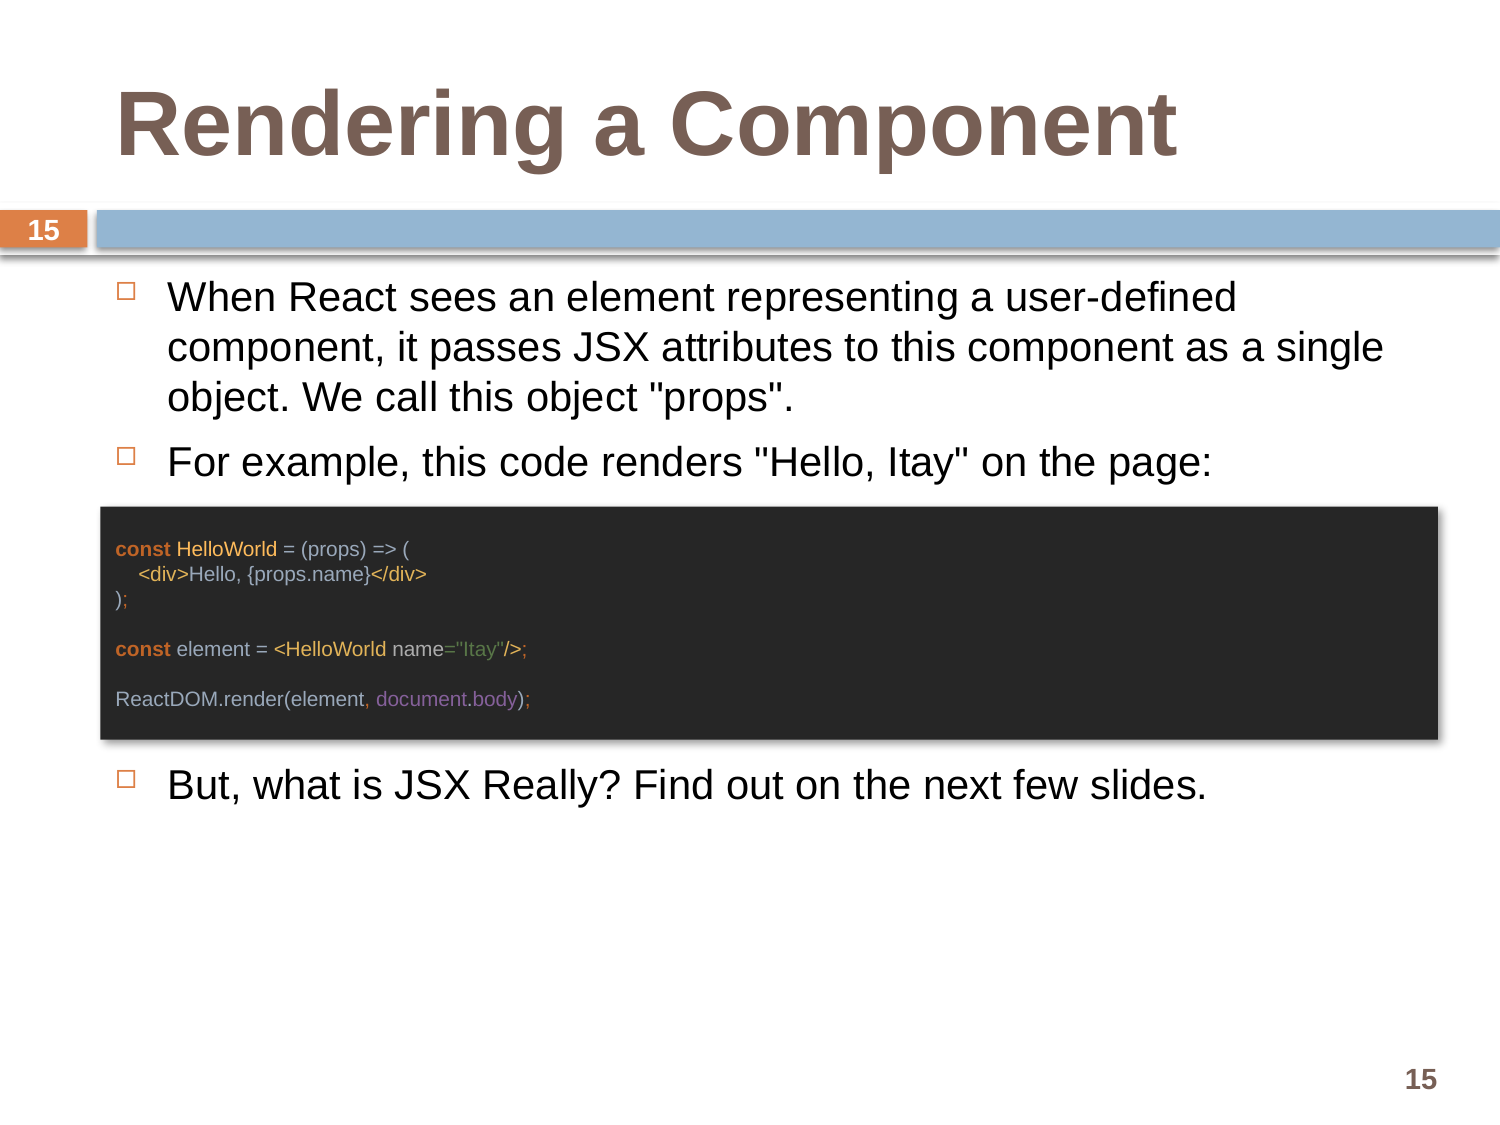

# Rendering a Component
15
When React sees an element representing a user-defined component, it passes JSX attributes to this component as a single object. We call this object "props".
For example, this code renders "Hello, Itay" on the page:

But, what is JSX Really? Find out on the next few slides.
const HelloWorld = (props) => (
    <div>Hello, {props.name}</div>
);

const element = <HelloWorld name="Itay"/>;

ReactDOM.render(element, document.body);